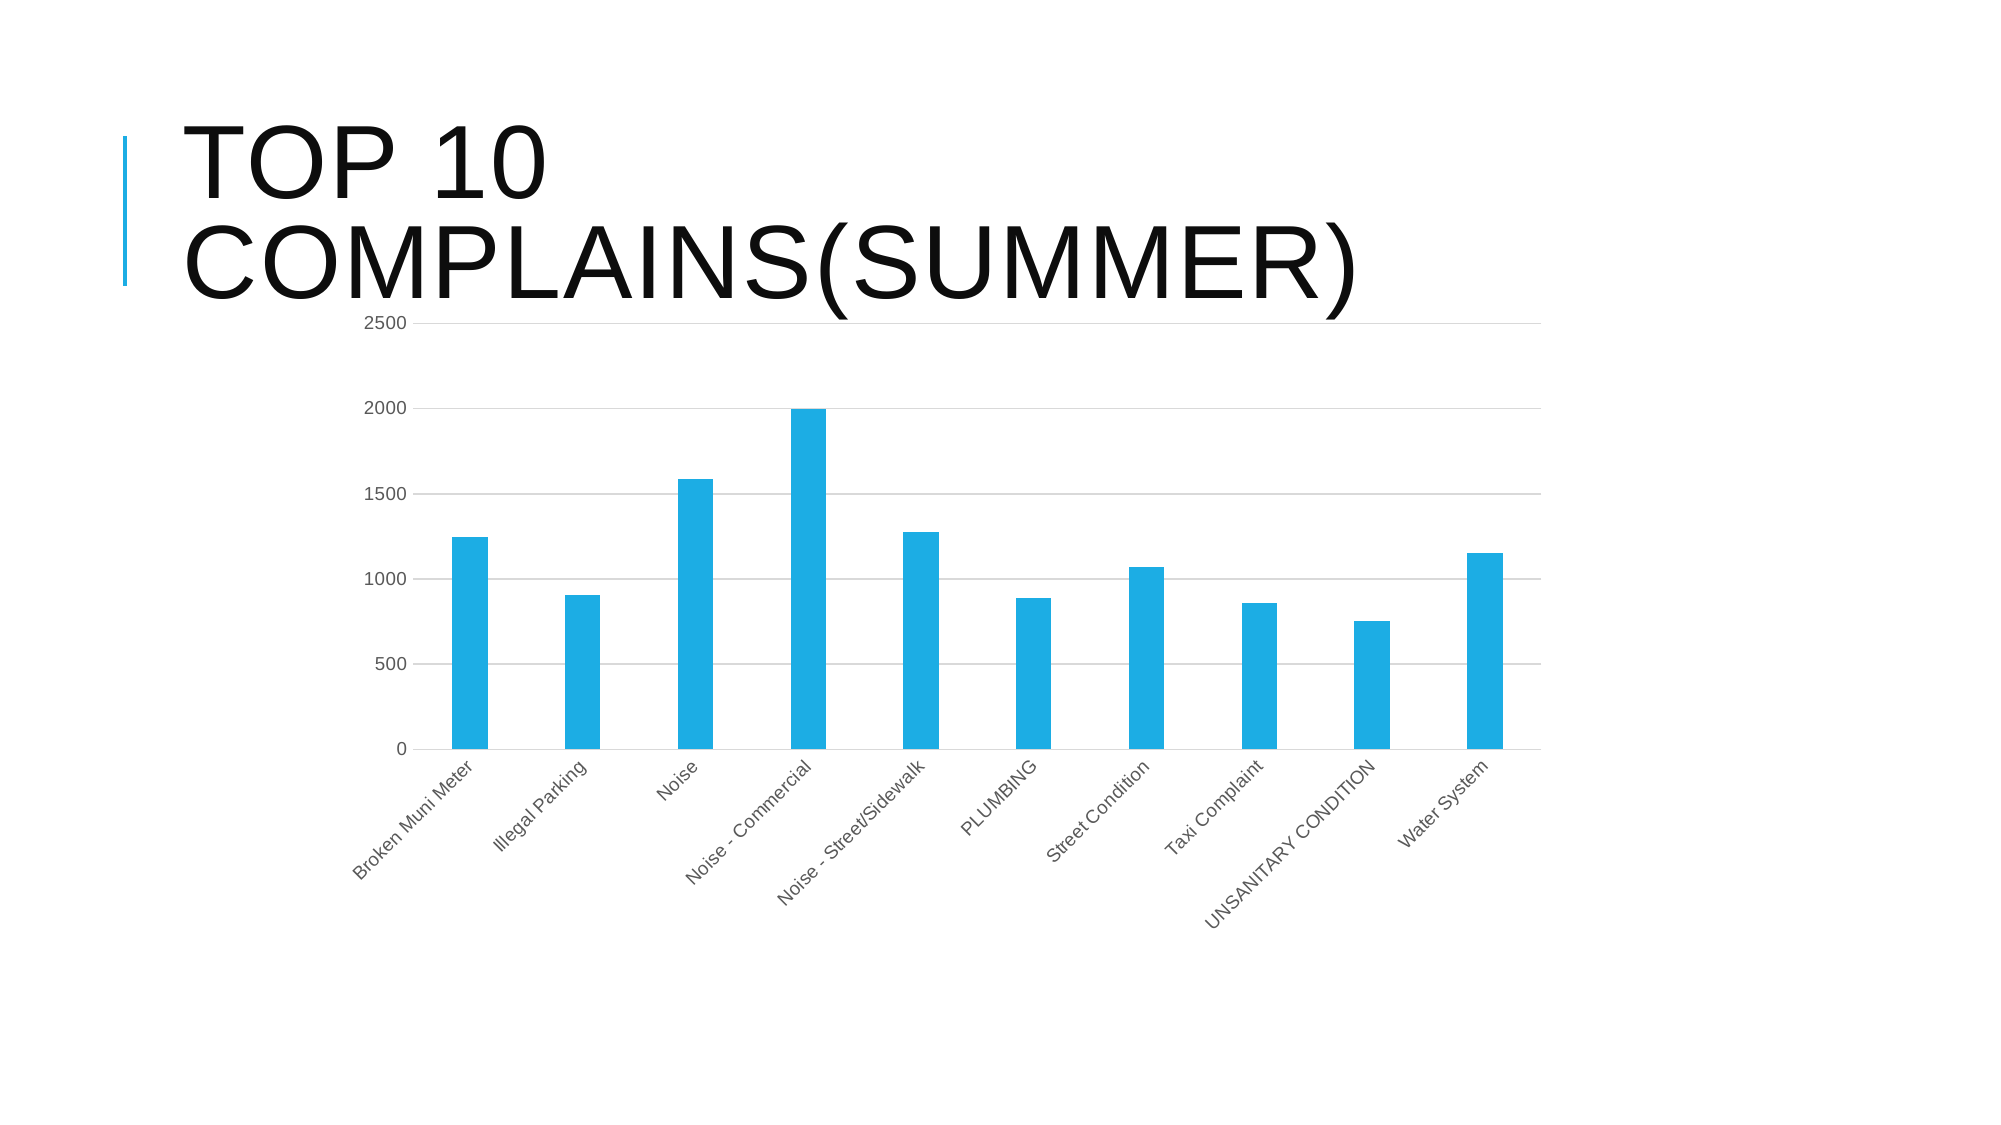

# Top 10 complains(Summer)

### Chart

| Category |  |
|---|---|
| Broken Muni Meter | 1246.0 |
| Illegal Parking | 908.0 |
| Noise | 1588.0 |
| Noise - Commercial | 1995.0 |
| Noise - Street/Sidewalk | 1273.0 |
| PLUMBING | 887.0 |
| Street Condition | 1069.0 |
| Taxi Complaint | 860.0 |
| UNSANITARY CONDITION | 751.0 |
| Water System | 1154.0 |